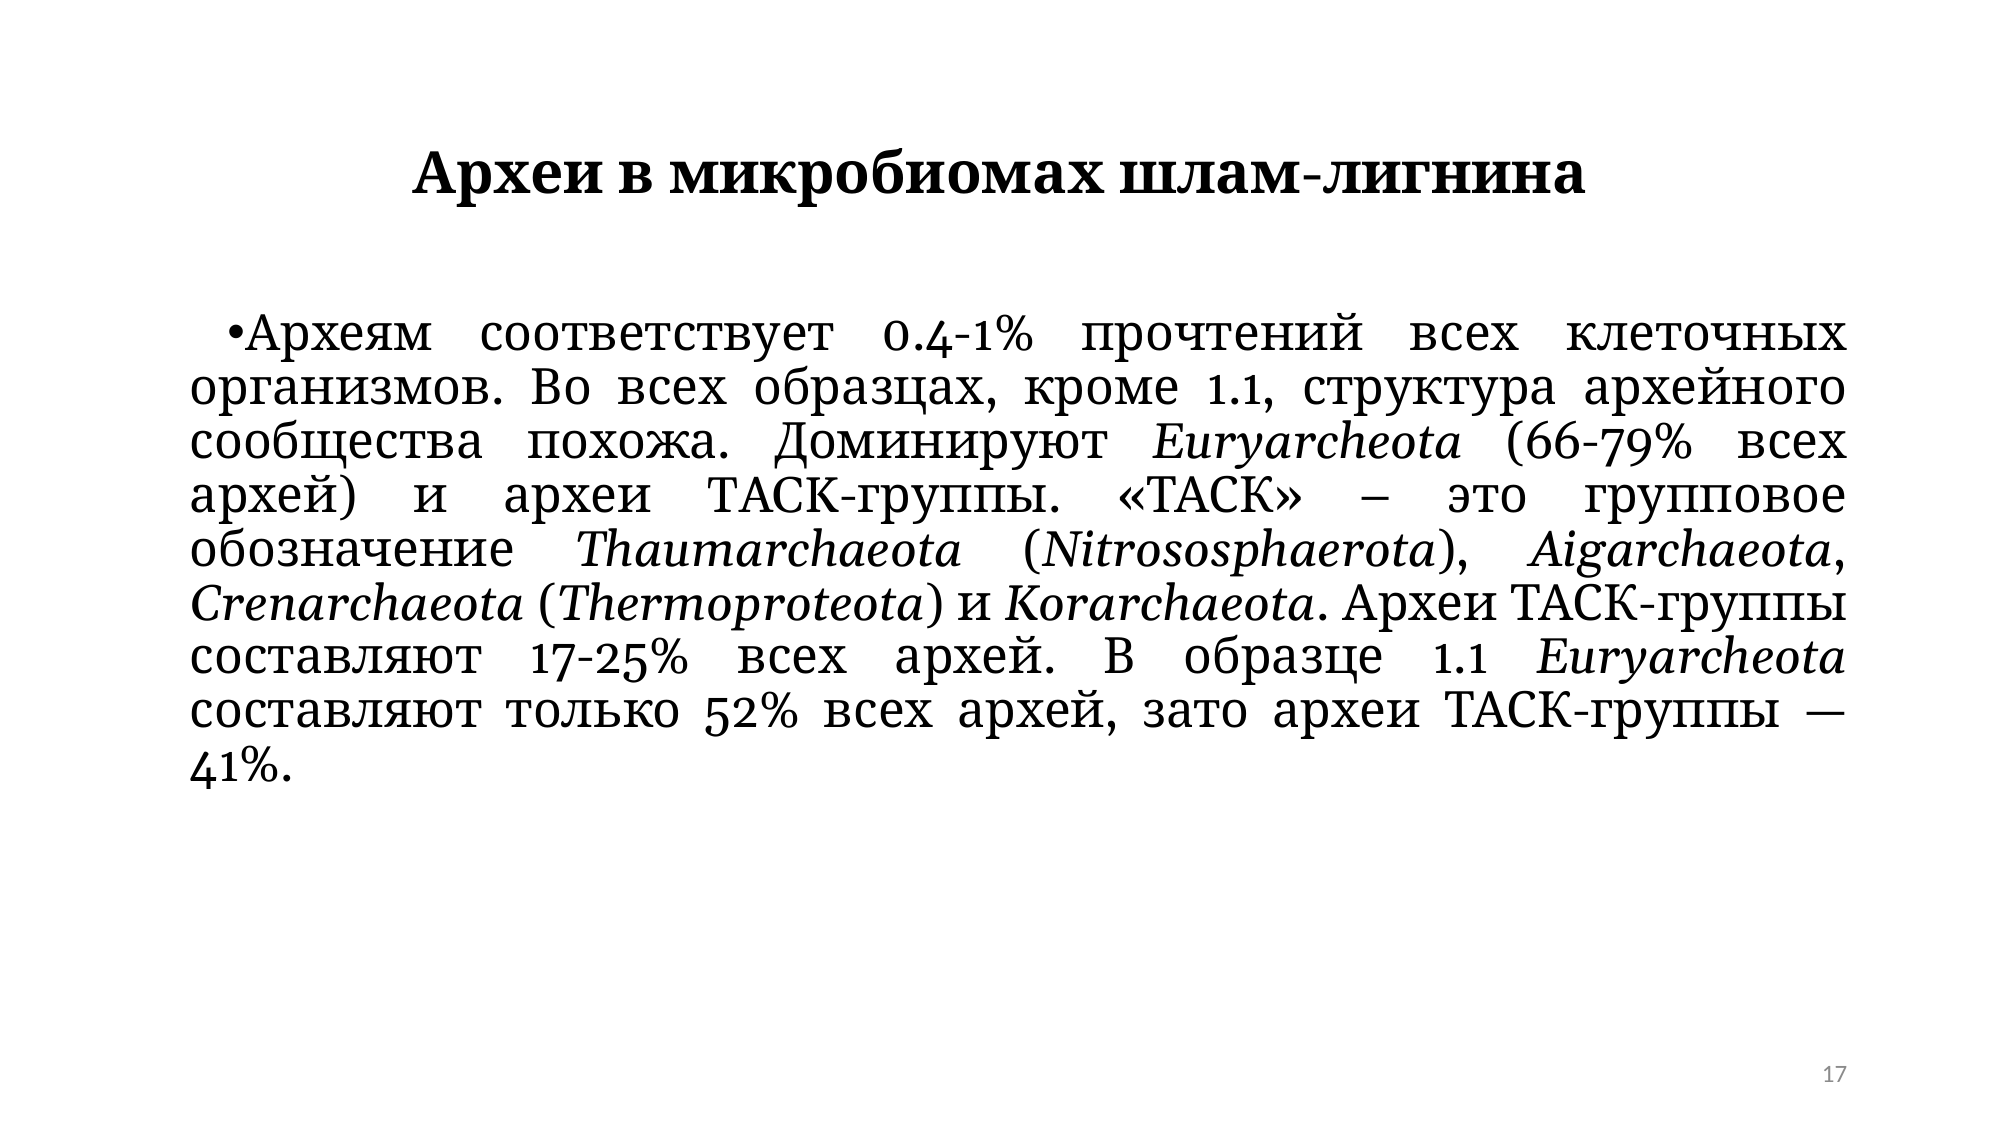

# Археи в микробиомах шлам-лигнина
Археям соответствует 0.4-1% прочтений всех клеточных организмов. Во всех образцах, кроме 1.1, структура архейного сообщества похожа. Доминируют Euryarcheota (66-79% всех архей) и археи TACK-группы. «ТАСК» – это групповое обозначение Thaumarchaeota (Nitrososphaerota), Aigarchaeota, Crenarchaeota (Thermoproteota) и Korarchaeota. Археи ТАСК-группы составляют 17-25% всех архей. В образце 1.1 Euryarcheota составляют только 52% всех архей, зато археи ТАСК-группы — 41%.
17